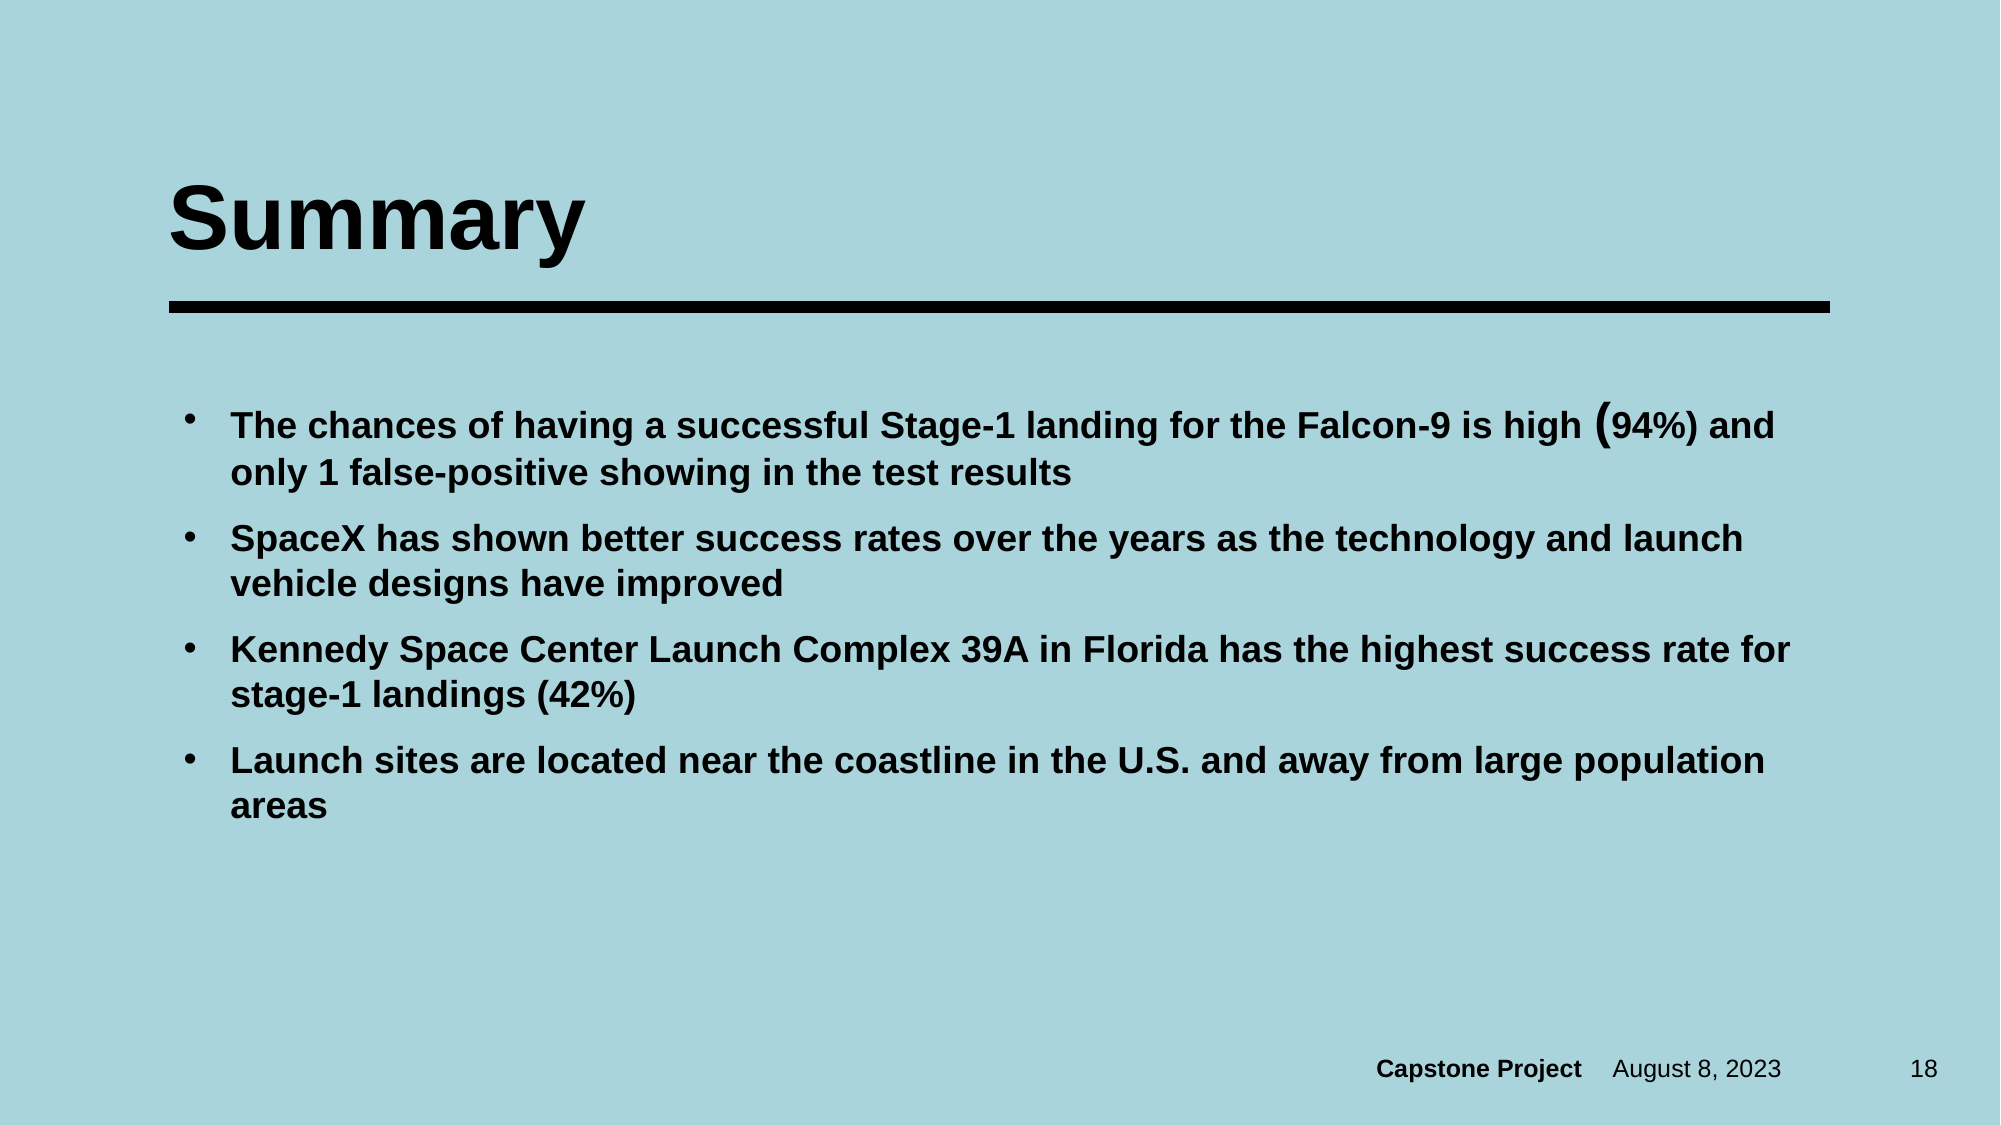

# Summary
The chances of having a successful Stage-1 landing for the Falcon-9 is high (94%) and only 1 false-positive showing in the test results
SpaceX has shown better success rates over the years as the technology and launch vehicle designs have improved
Kennedy Space Center Launch Complex 39A in Florida has the highest success rate for stage-1 landings (42%)
Launch sites are located near the coastline in the U.S. and away from large population areas

August 8, 2023
18
Capstone Project